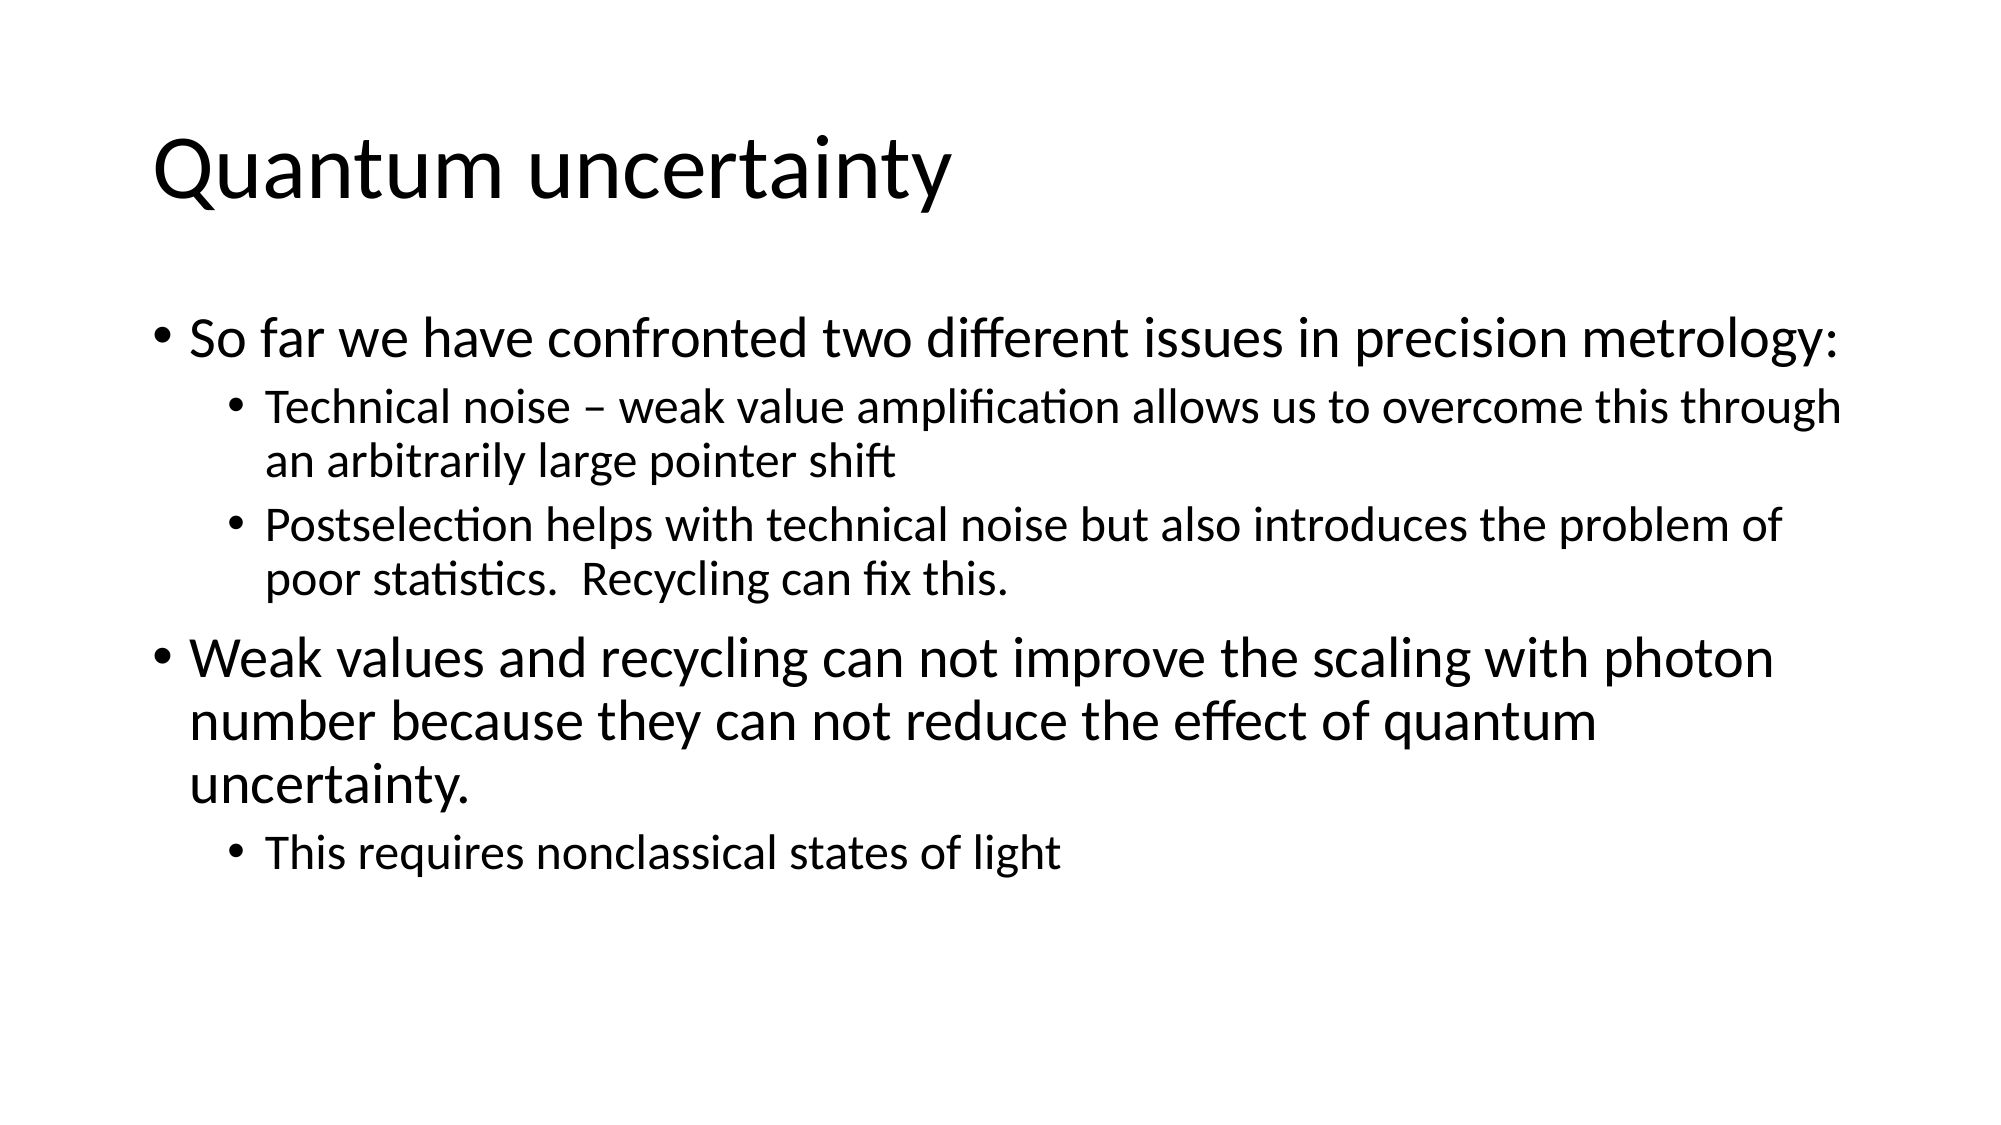

# Quantum uncertainty
So far we have confronted two different issues in precision metrology:
Technical noise – weak value amplification allows us to overcome this through an arbitrarily large pointer shift
Postselection helps with technical noise but also introduces the problem of poor statistics.  Recycling can fix this.
Weak values and recycling can not improve the scaling with photon number because they can not reduce the effect of quantum uncertainty.
This requires nonclassical states of light